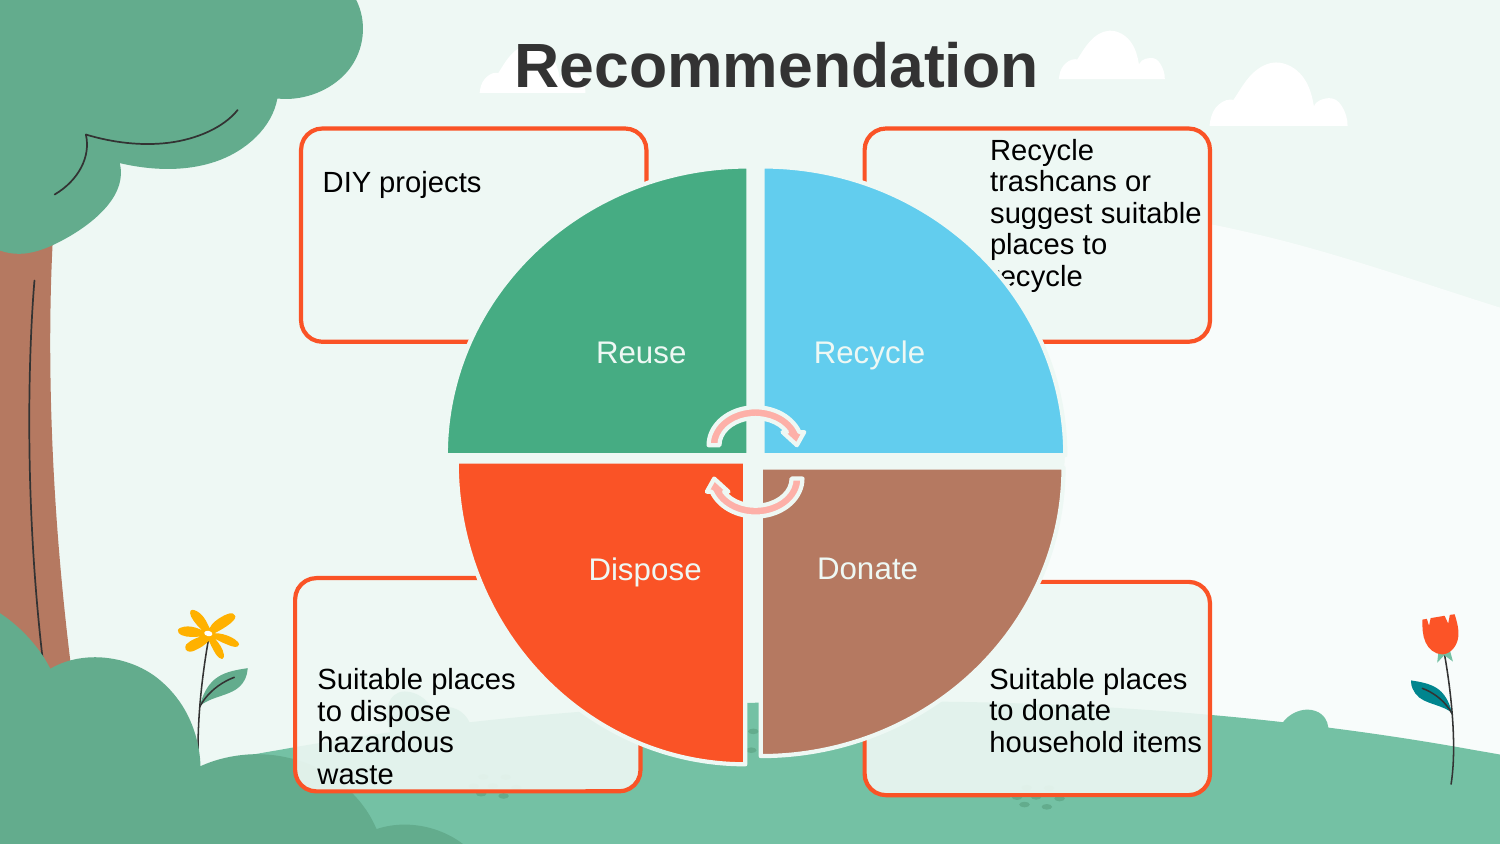

Recommendation

Recycle trashcans or suggest suitable places to recycle
DIY projects

Reuse
Recycle

Donate

Dispose

Suitable places to dispose hazardous waste
Suitable places to donate household items